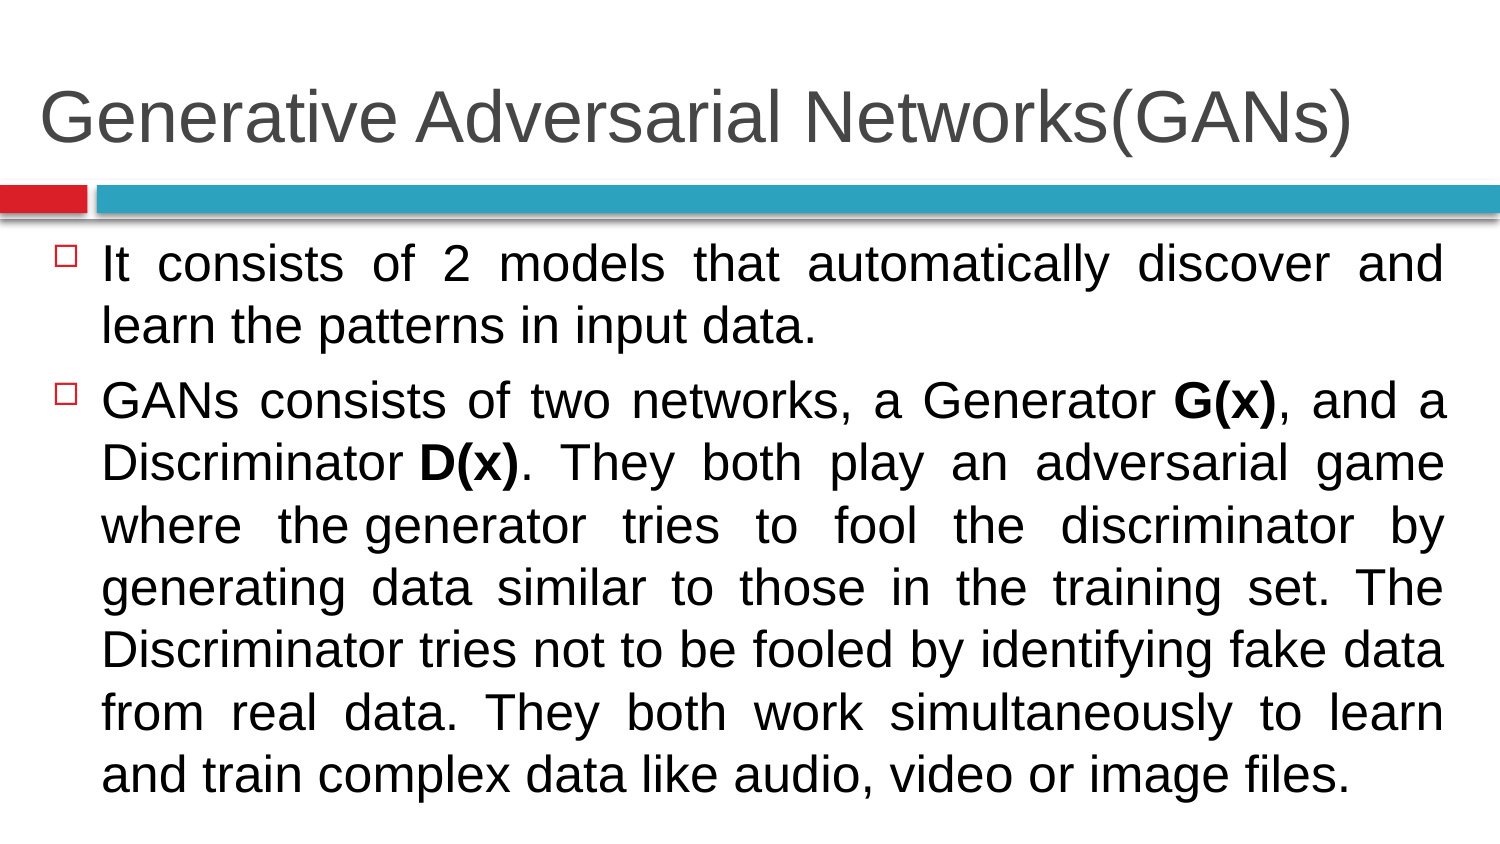

# Generative Adversarial Networks(GANs)
It consists of 2 models that automatically discover and learn the patterns in input data.
GANs consists of two networks, a Generator G(x), and a Discriminator D(x). They both play an adversarial game where the generator tries to fool the discriminator by generating data similar to those in the training set. The Discriminator tries not to be fooled by identifying fake data from real data. They both work simultaneously to learn and train complex data like audio, video or image files.